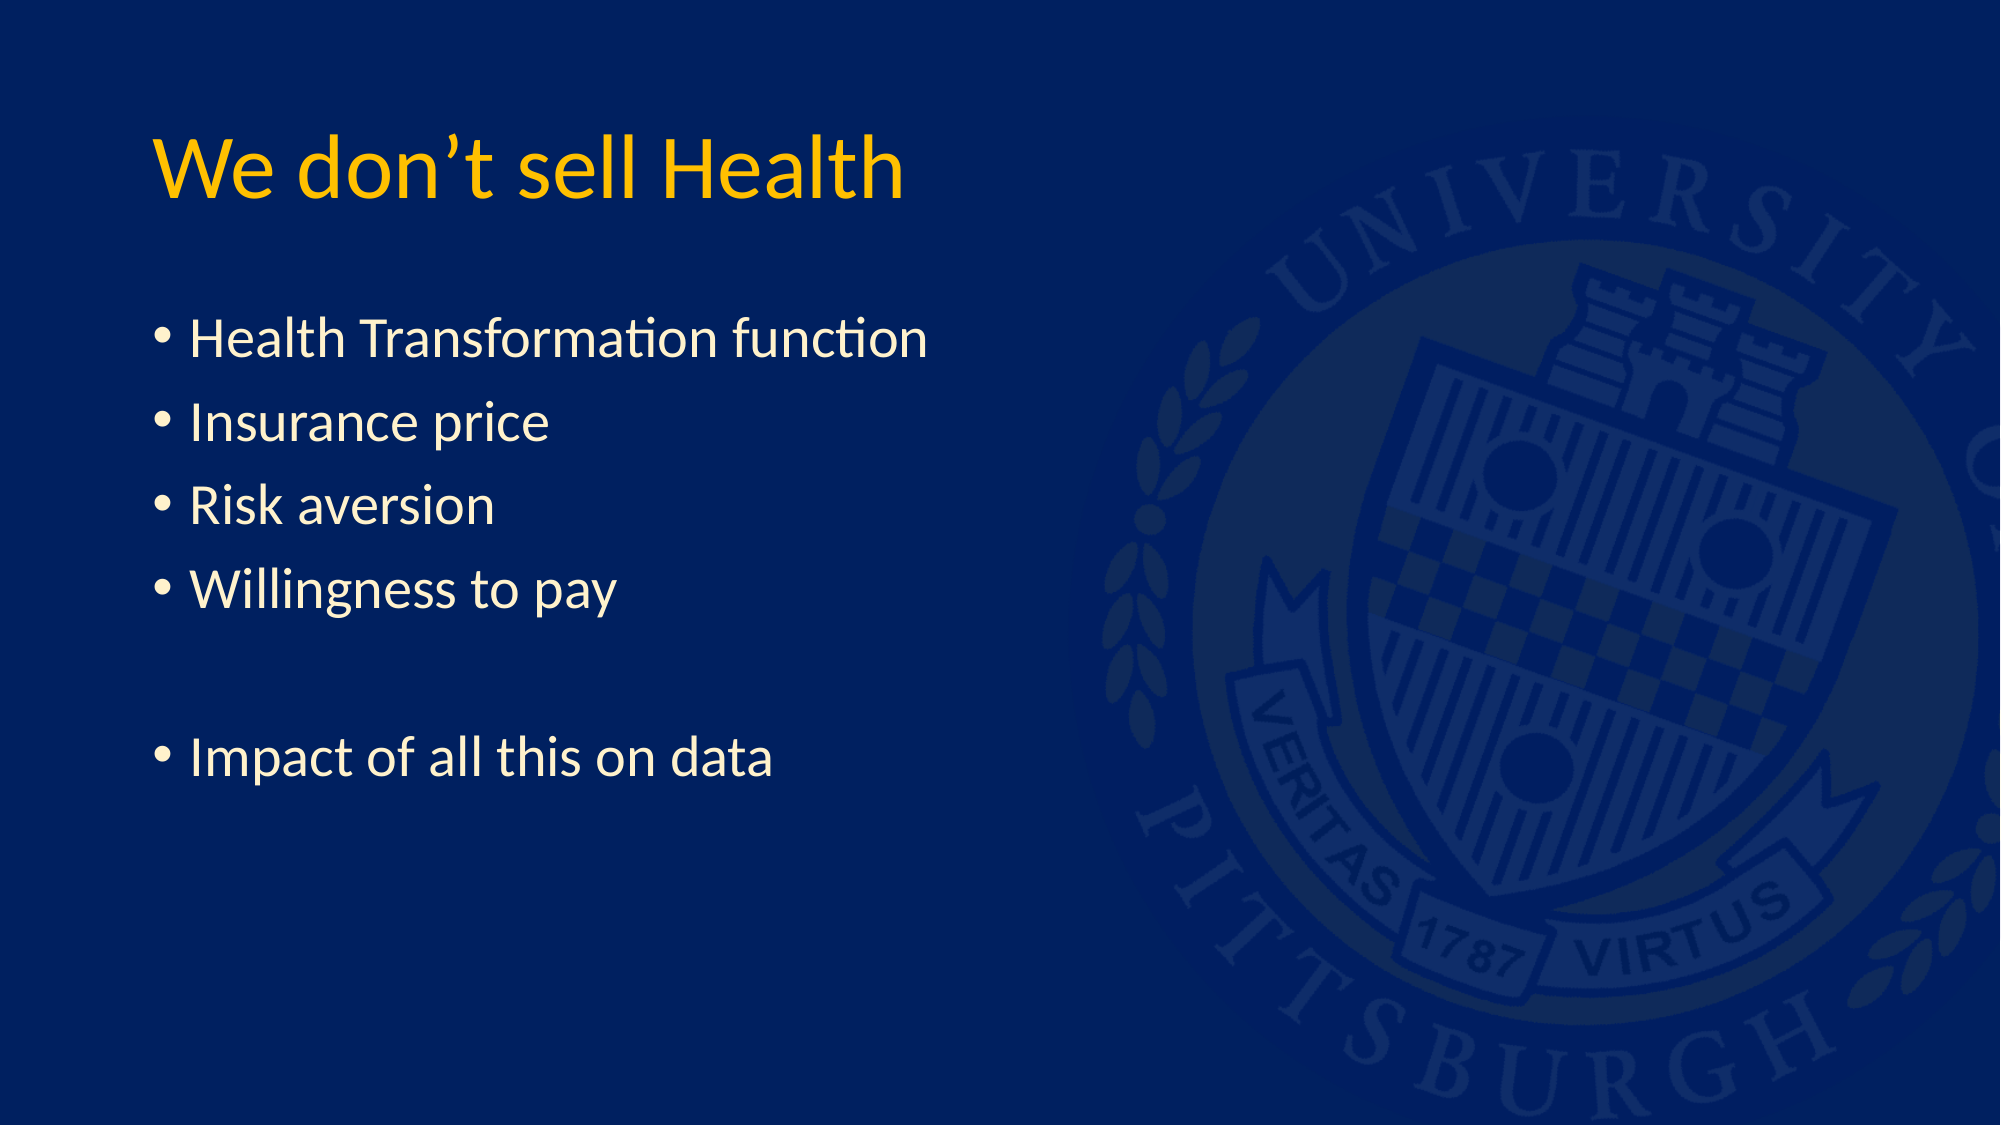

# We don’t sell Health
Health Transformation function
Insurance price
Risk aversion
Willingness to pay

Impact of all this on data